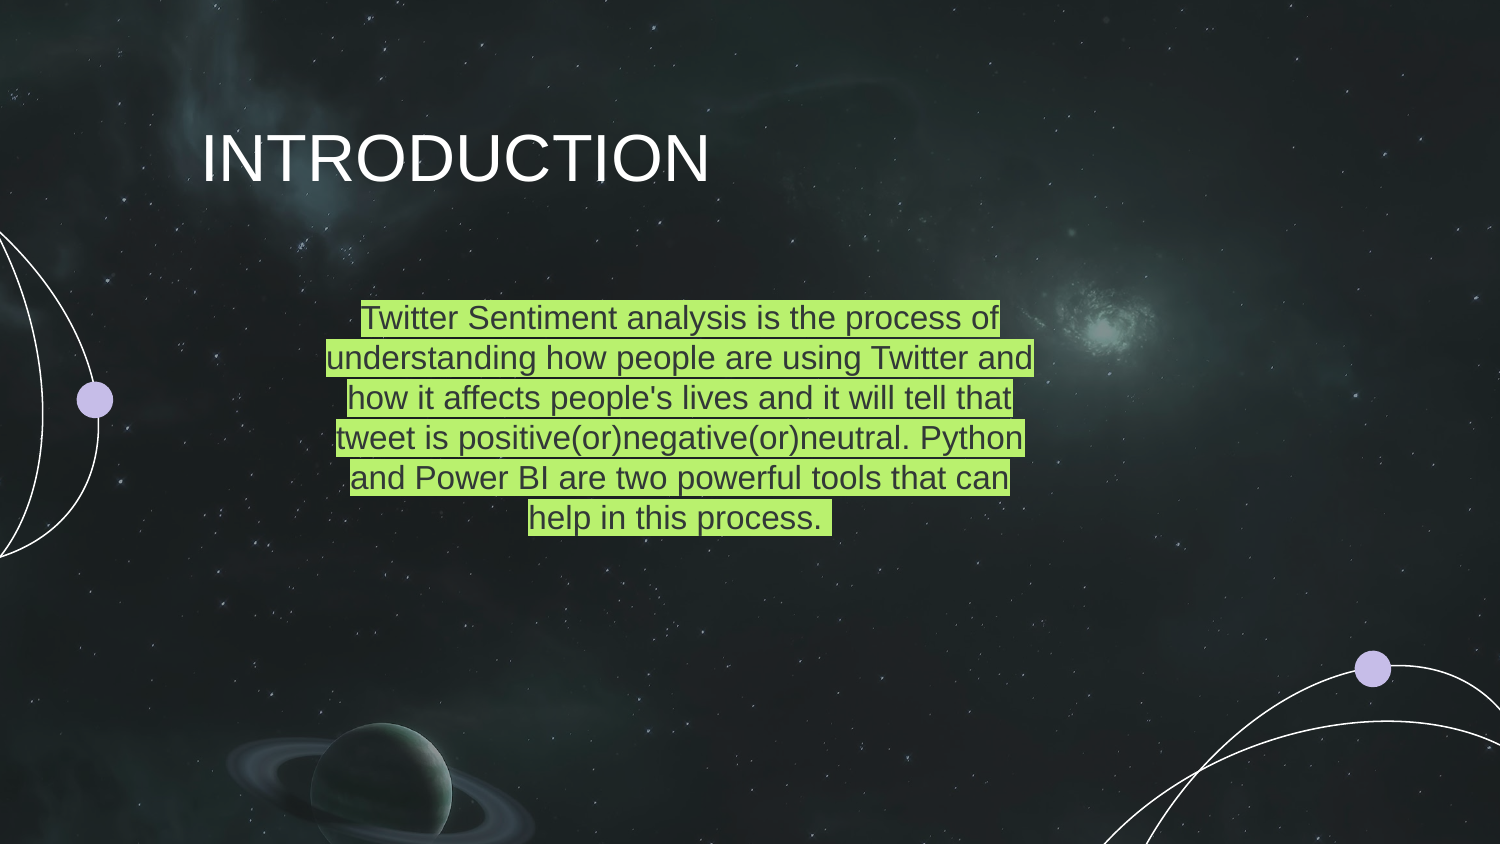

INTRODUCTION
Twitter Sentiment analysis is the process of understanding how people are using Twitter and how it affects people's lives and it will tell that tweet is positive(or)negative(or)neutral. Python and Power BI are two powerful tools that can help in this process.